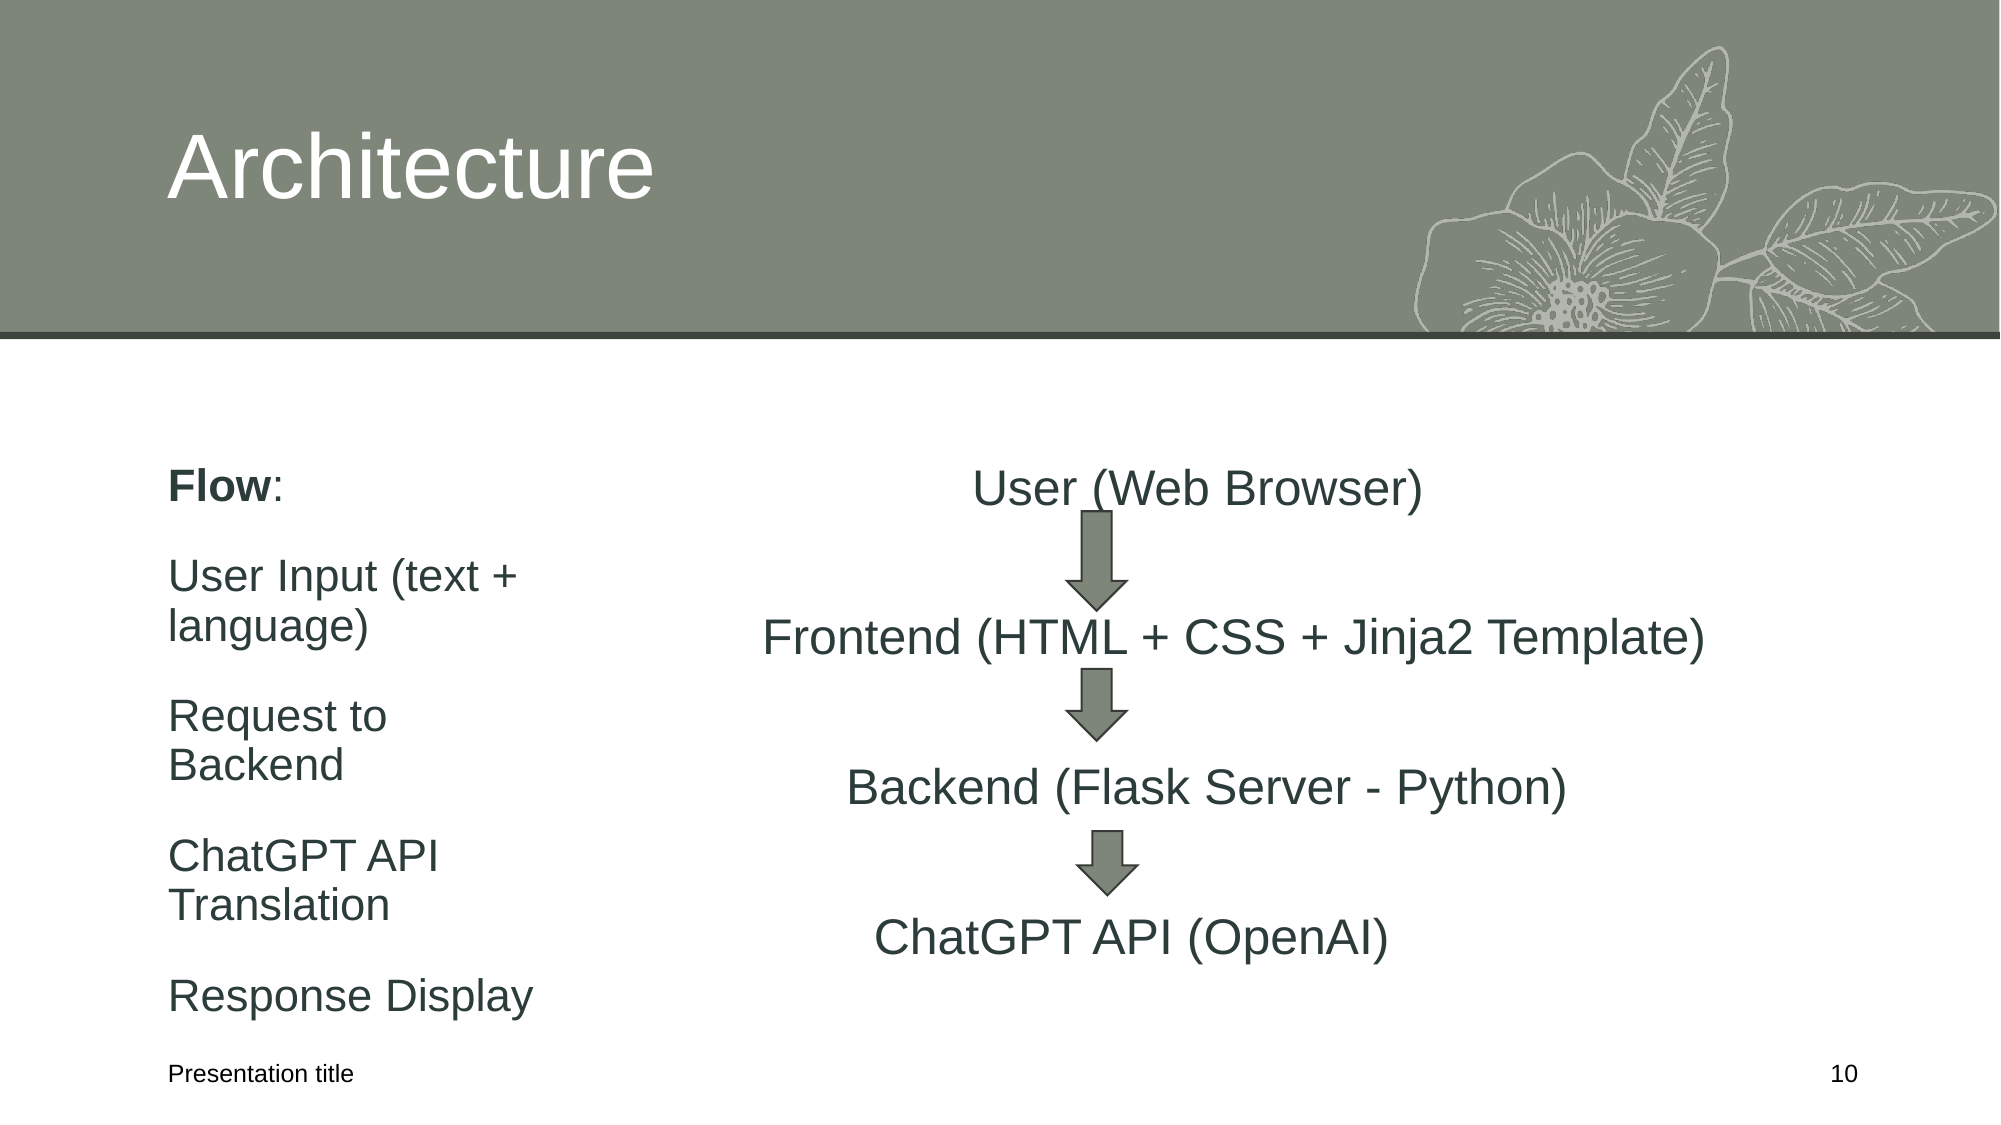

# Architecture
Flow:
User Input (text + language)
Request to Backend
ChatGPT API Translation
Response Display

                        User (Web Browser)

         Frontend (HTML + CSS + Jinja2 Template)

               Backend (Flask Server - Python)

                 ChatGPT API (OpenAI)

Presentation title
10